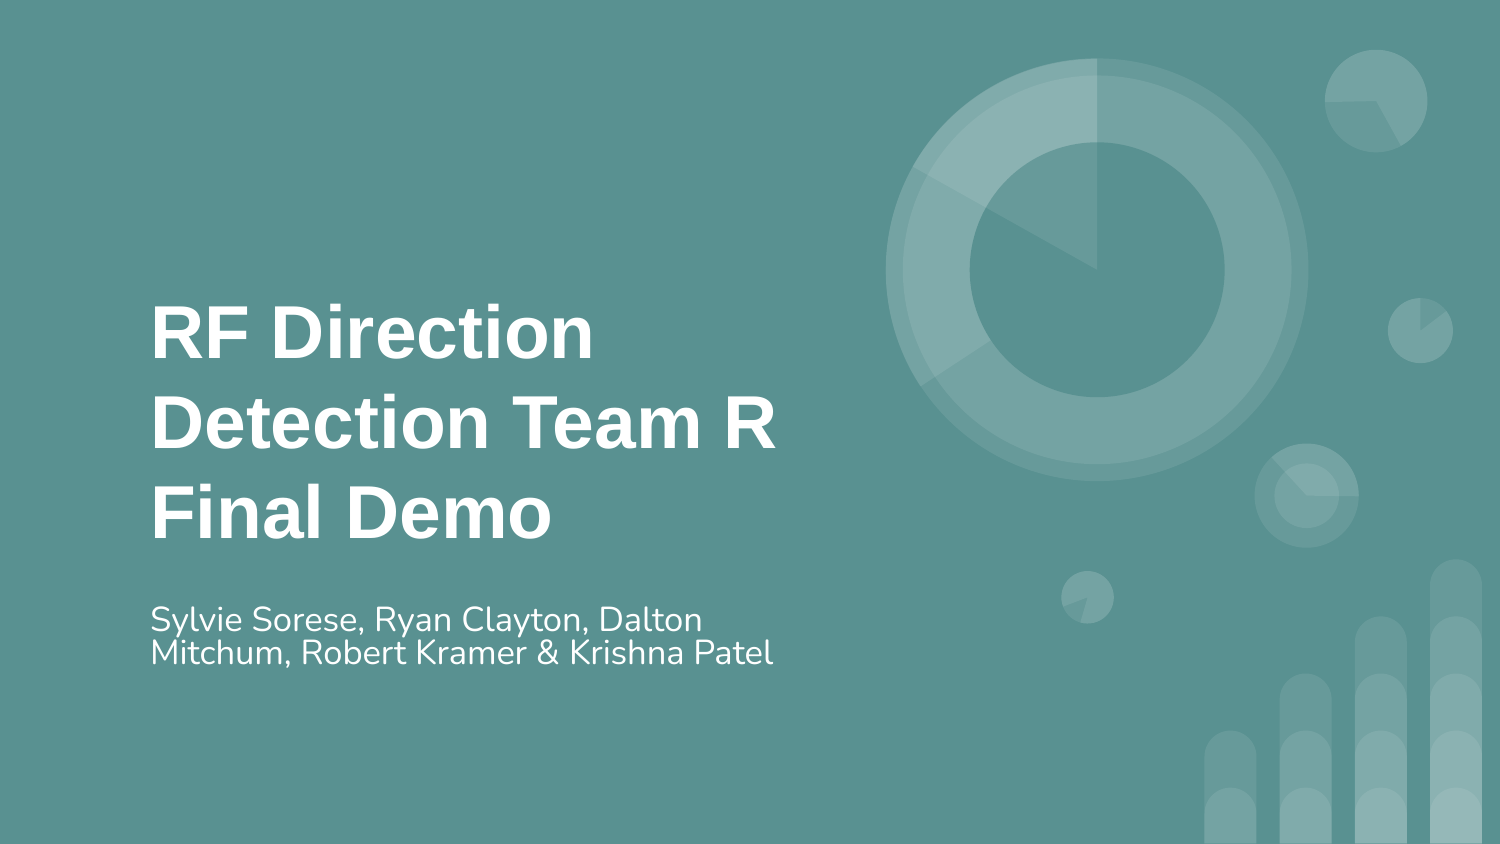

# RF Direction Detection Team R
Final Demo
Sylvie Sorese, Ryan Clayton, Dalton Mitchum, Robert Kramer & Krishna Patel